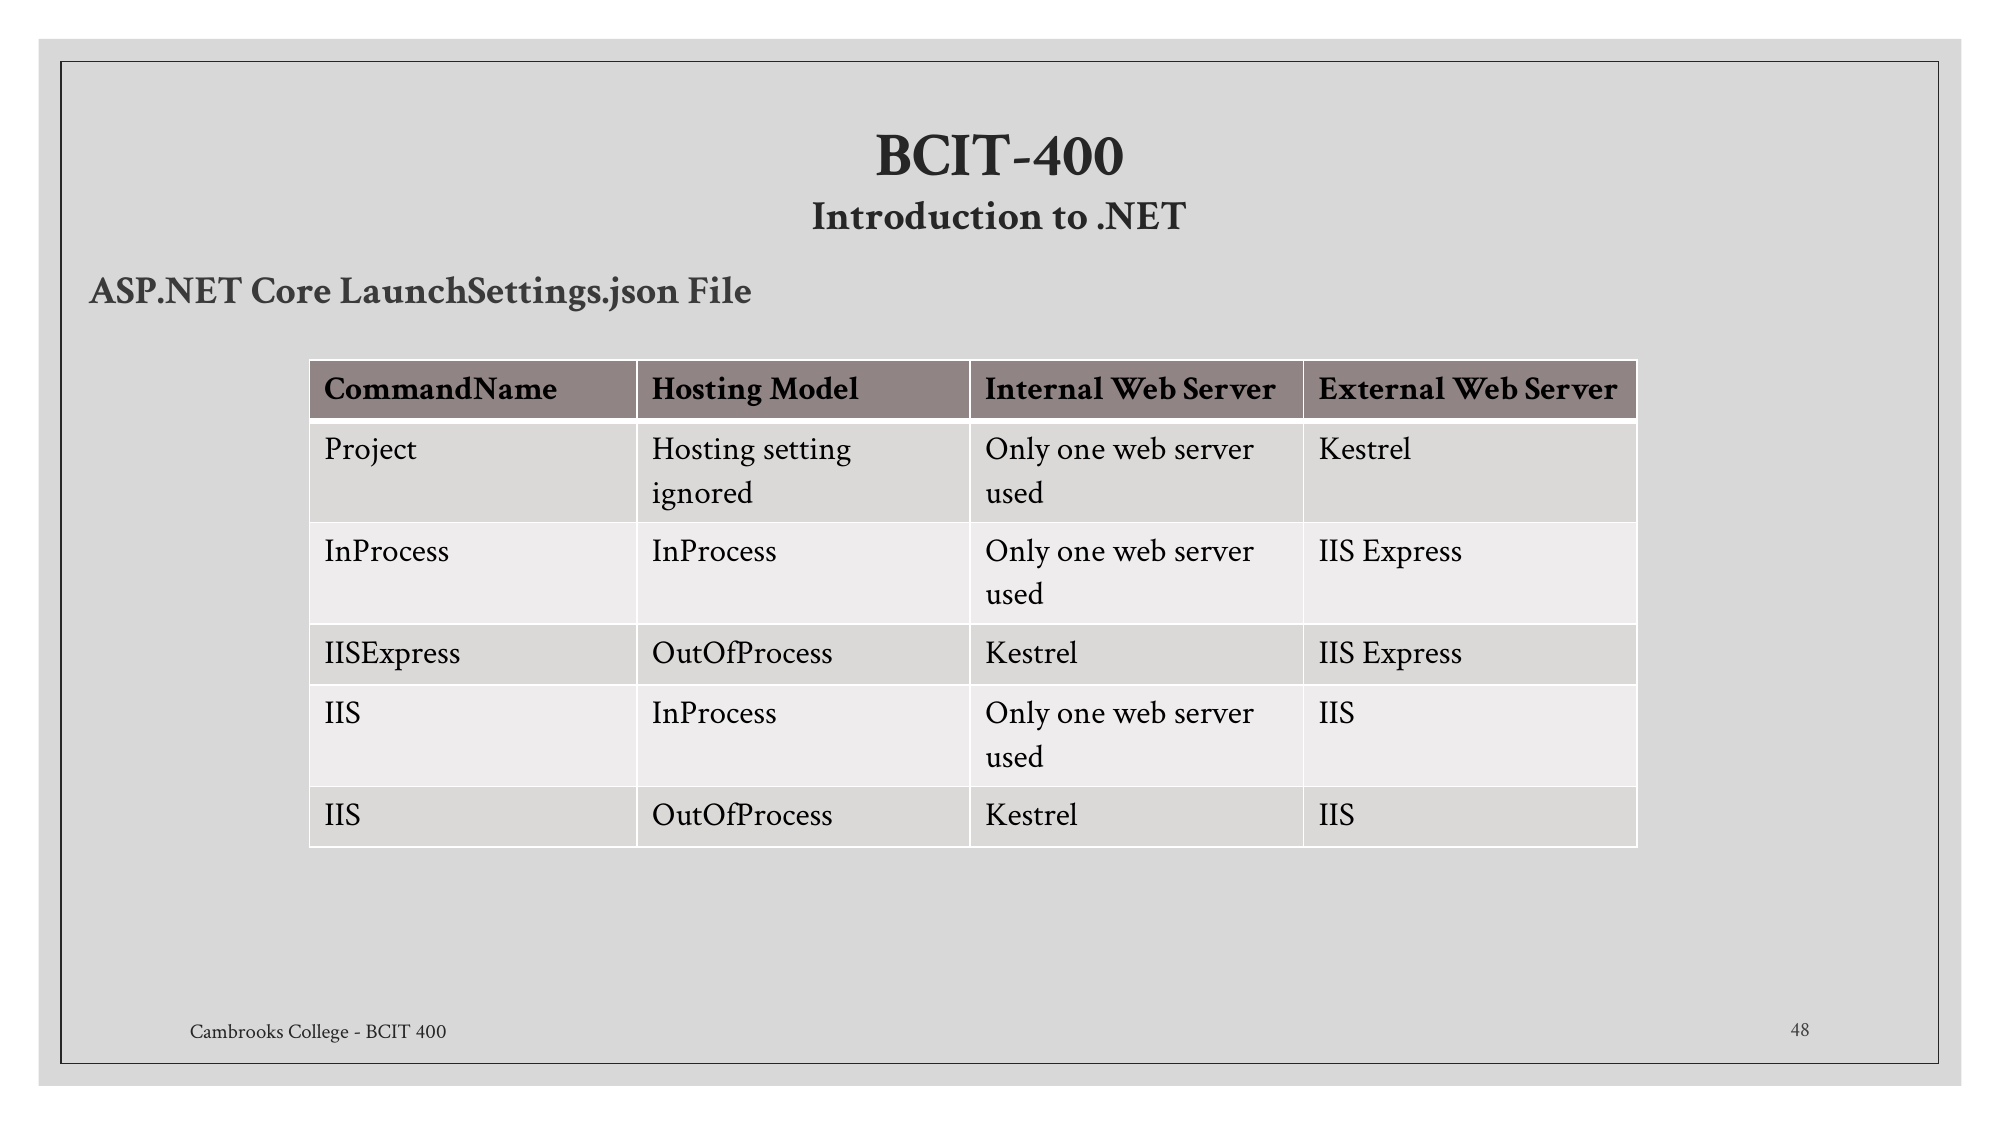

# BCIT-400 Introduction to .NET
 ASP.NET Core LaunchSettings.json File

| CommandName | Hosting Model | Internal Web Server | External Web Server |
| --- | --- | --- | --- |
| Project | Hosting setting ignored | Only one web server used | Kestrel |
| InProcess | InProcess | Only one web server used | IIS Express |
| IISExpress | OutOfProcess | Kestrel | IIS Express |
| IIS | InProcess | Only one web server used | IIS |
| IIS | OutOfProcess | Kestrel | IIS |
Cambrooks College - BCIT 400
48